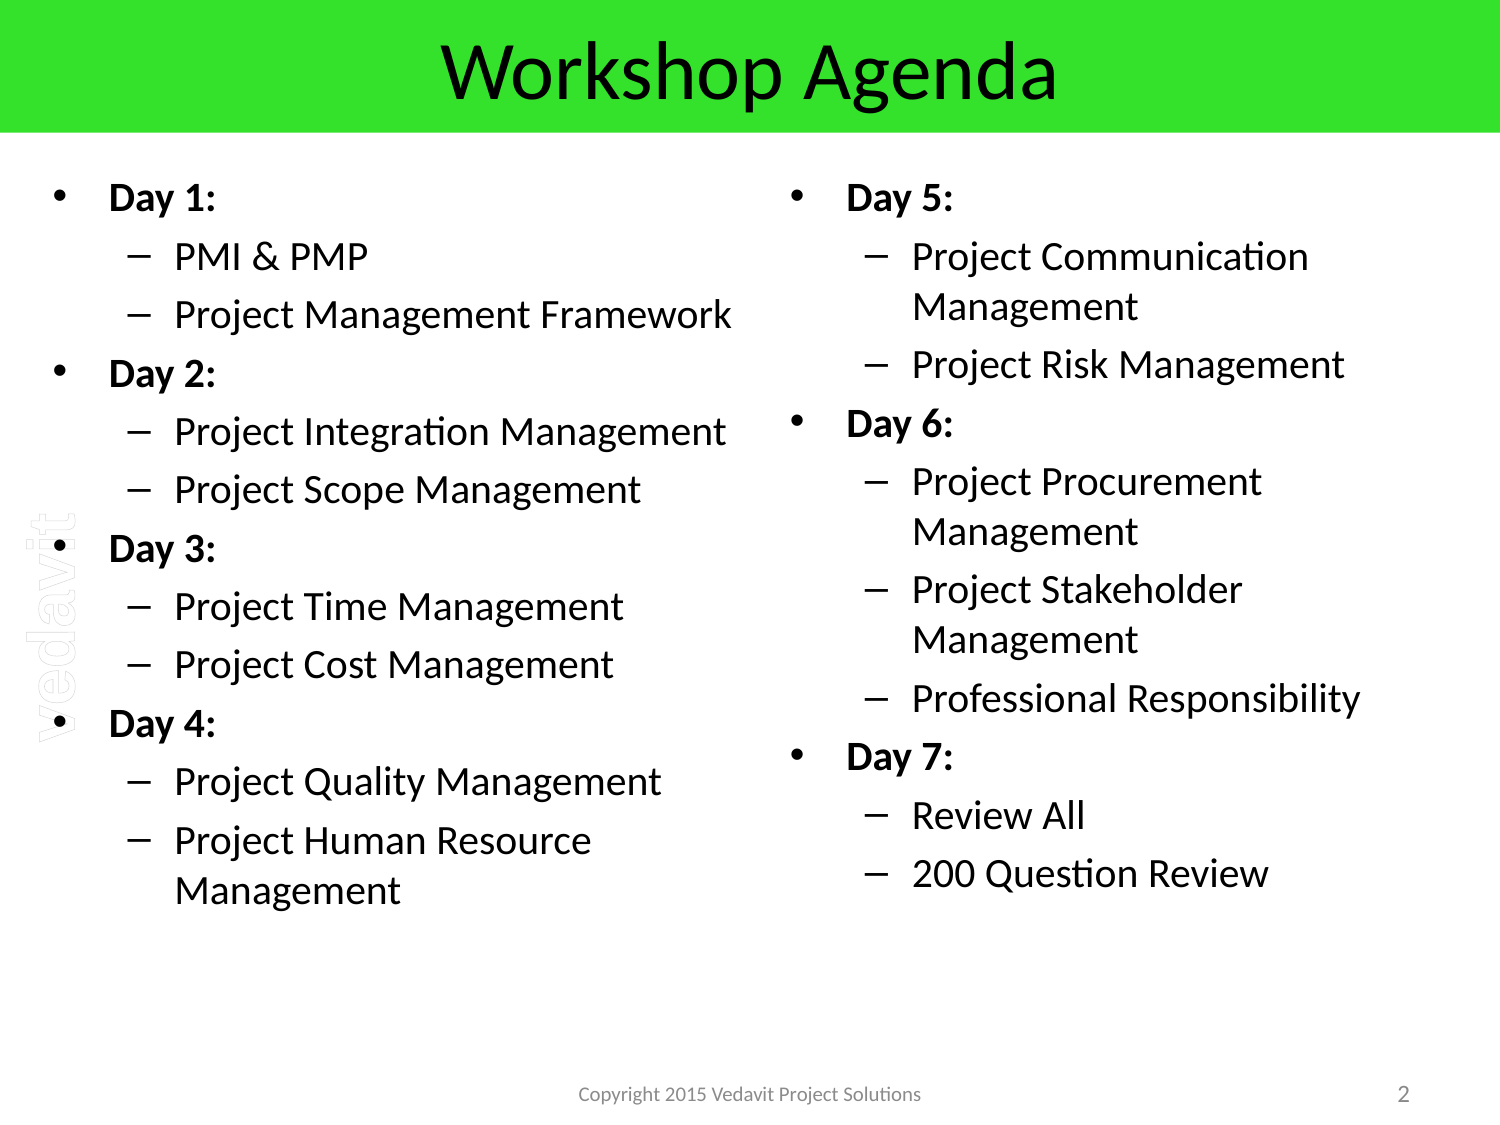

# Workshop Agenda
Day 1:
PMI & PMP
Project Management Framework
Day 2:
Project Integration Management
Project Scope Management
Day 3:
Project Time Management
Project Cost Management
Day 4:
Project Quality Management
Project Human Resource Management

Day 5:
Project Communication Management
Project Risk Management
Day 6:
Project Procurement Management
Project Stakeholder Management
Professional Responsibility
Day 7:
Review All
200 Question Review
Copyright 2015 Vedavit Project Solutions
2